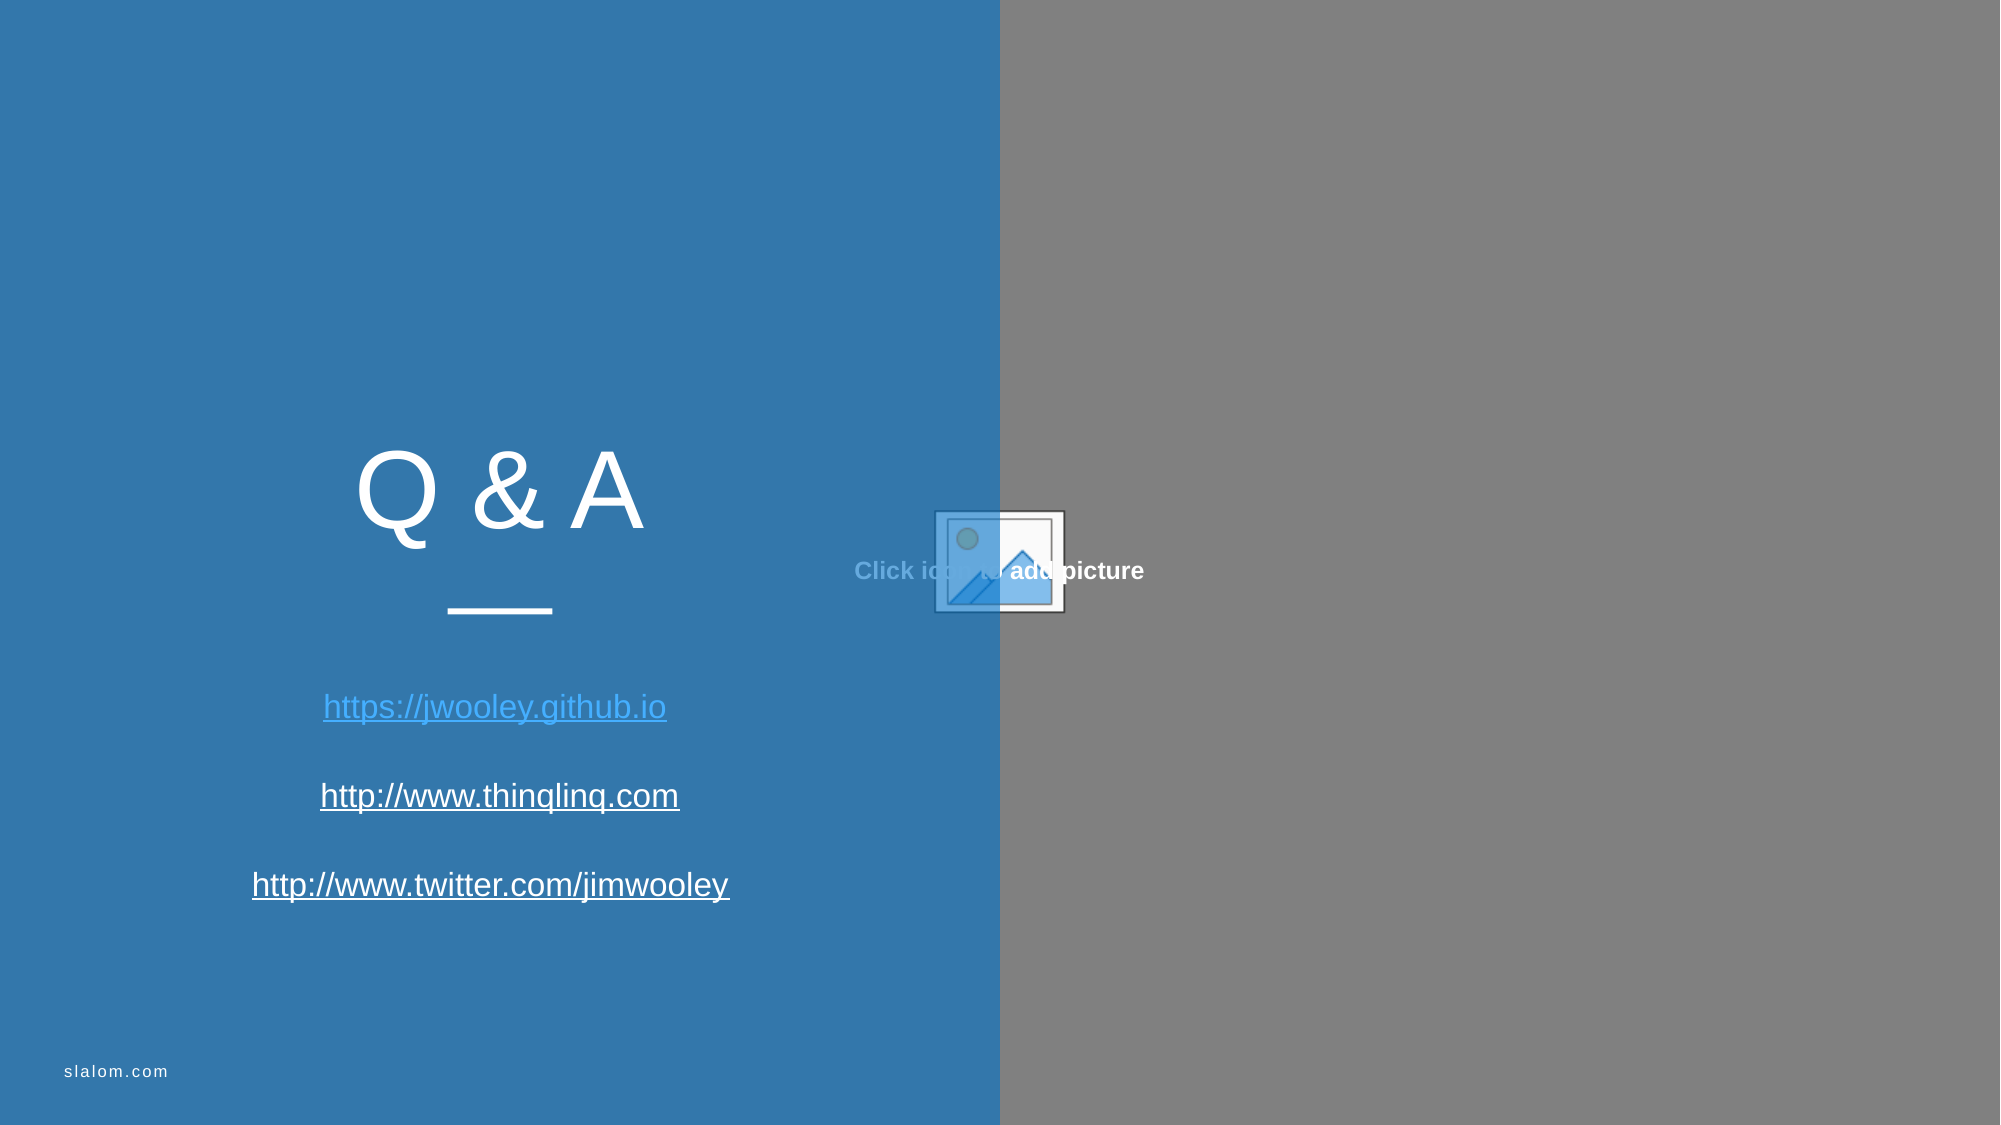

Q & A

https://jwooley.github.io
http://www.thinqlinq.com
http://www.twitter.com/jimwooley
slalom.com
30